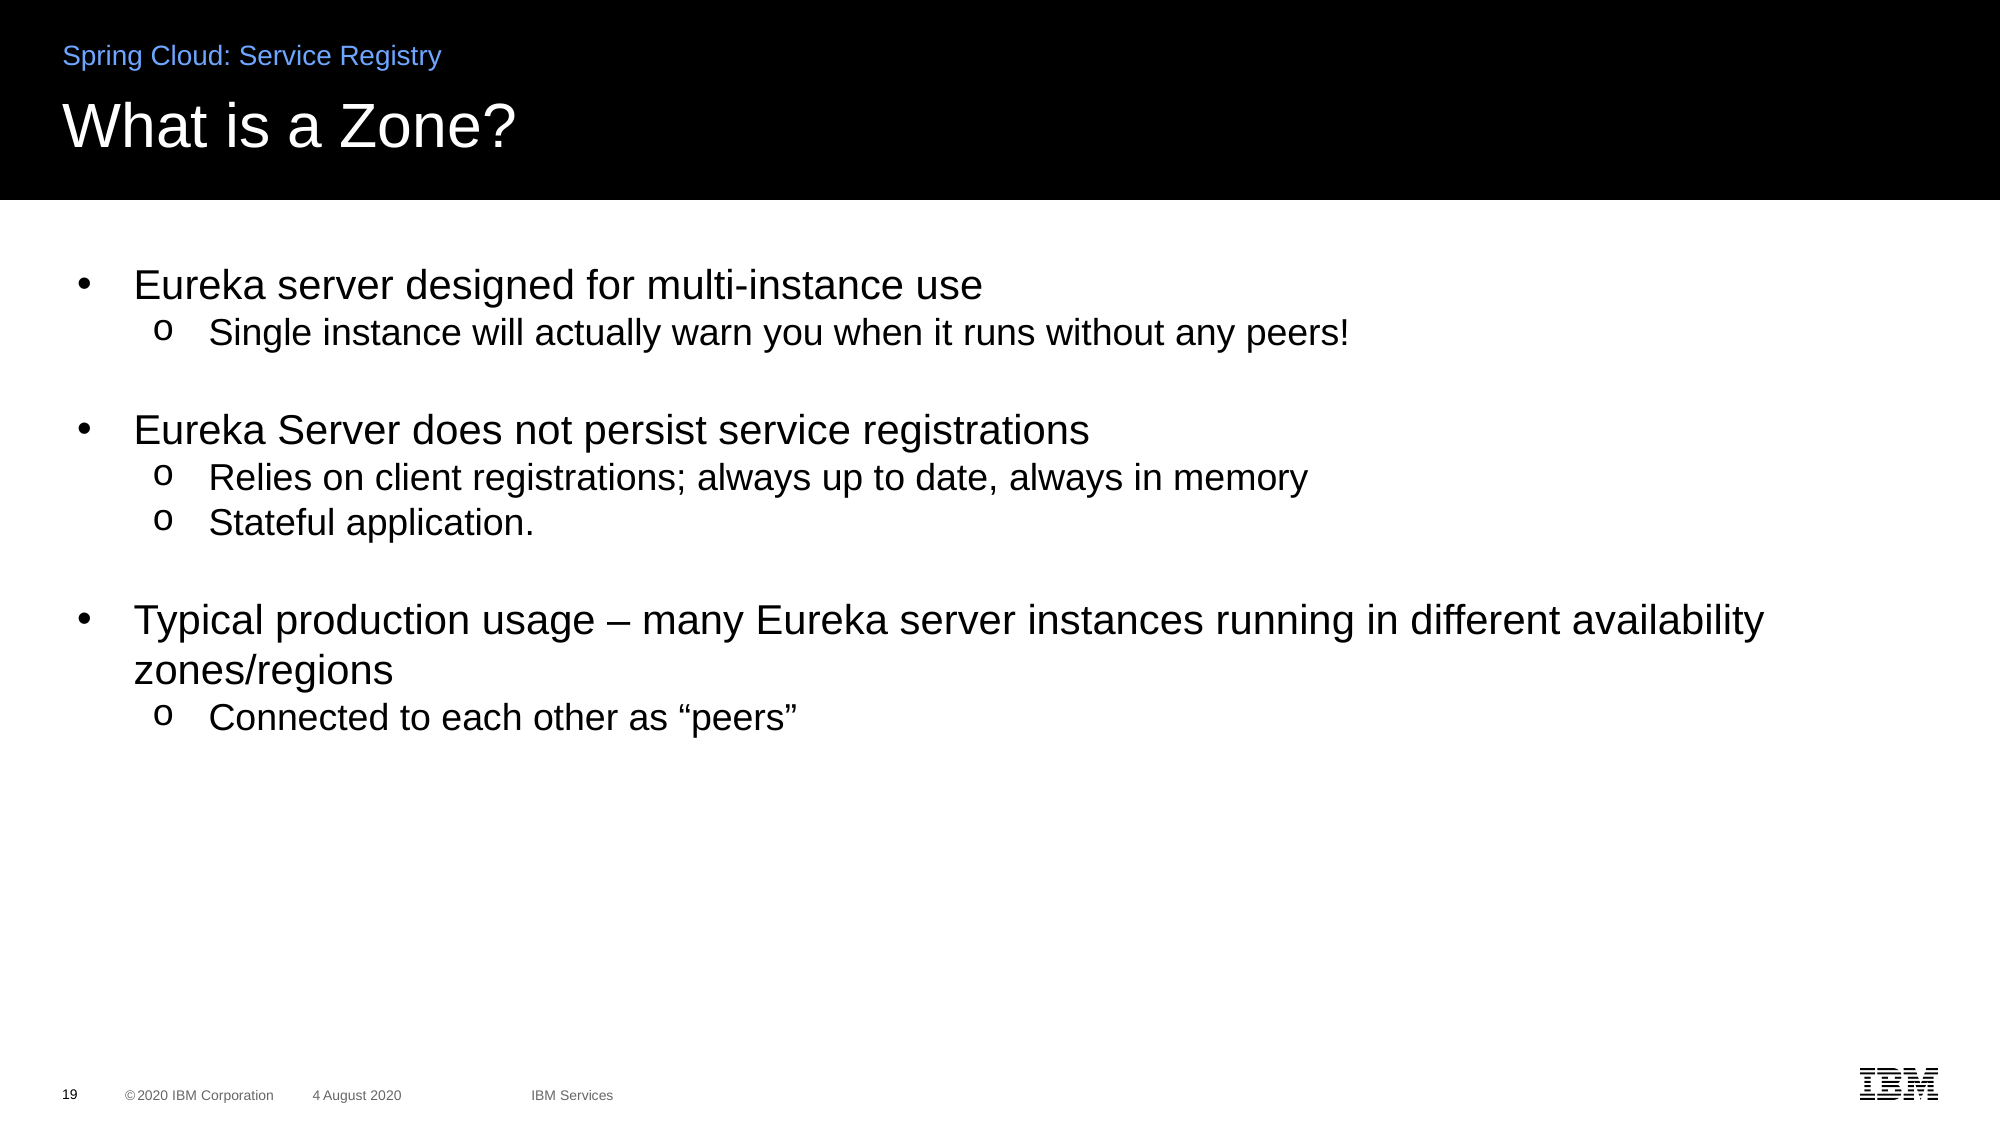

Spring Cloud: Service Registry
# What is a Zone?
Eureka server designed for multi-instance use
Single instance will actually warn you when it runs without any peers!

Eureka Server does not persist service registrations
Relies on client registrations; always up to date, always in memory
Stateful application.

Typical production usage – many Eureka server instances running in different availability zones/regions
Connected to each other as “peers”